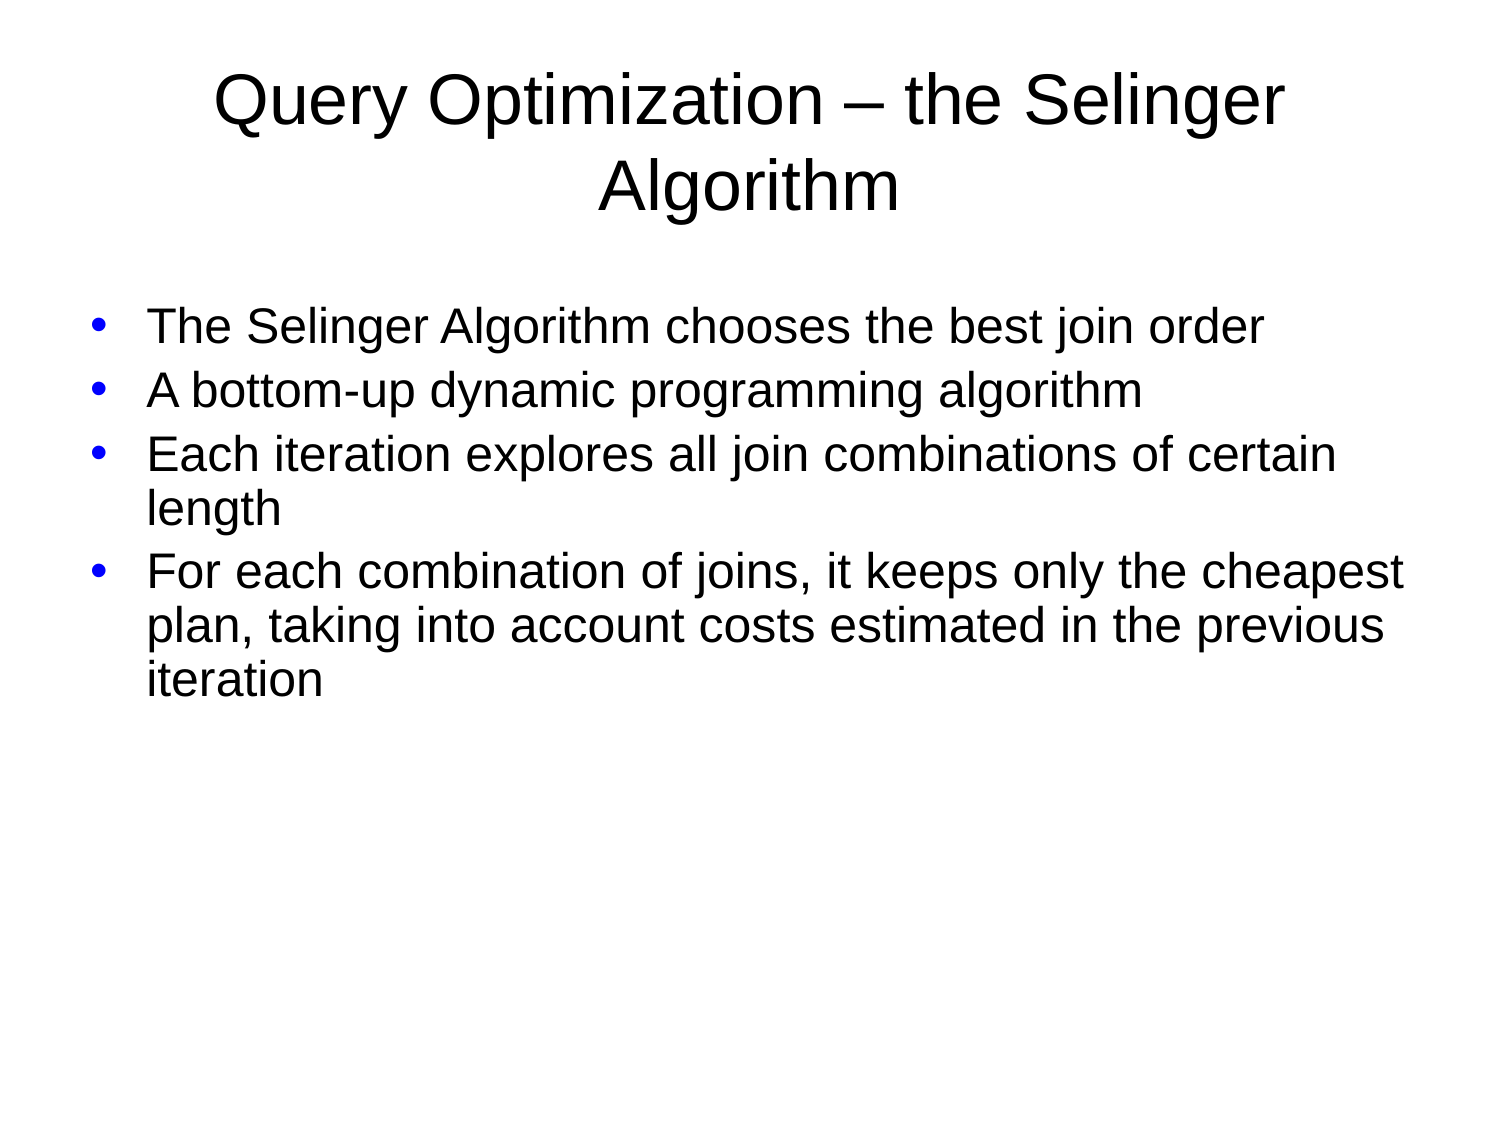

# Query Optimization – the Selinger Algorithm
The Selinger Algorithm chooses the best join order
A bottom-up dynamic programming algorithm
Each iteration explores all join combinations of certain length
For each combination of joins, it keeps only the cheapest plan, taking into account costs estimated in the previous iteration